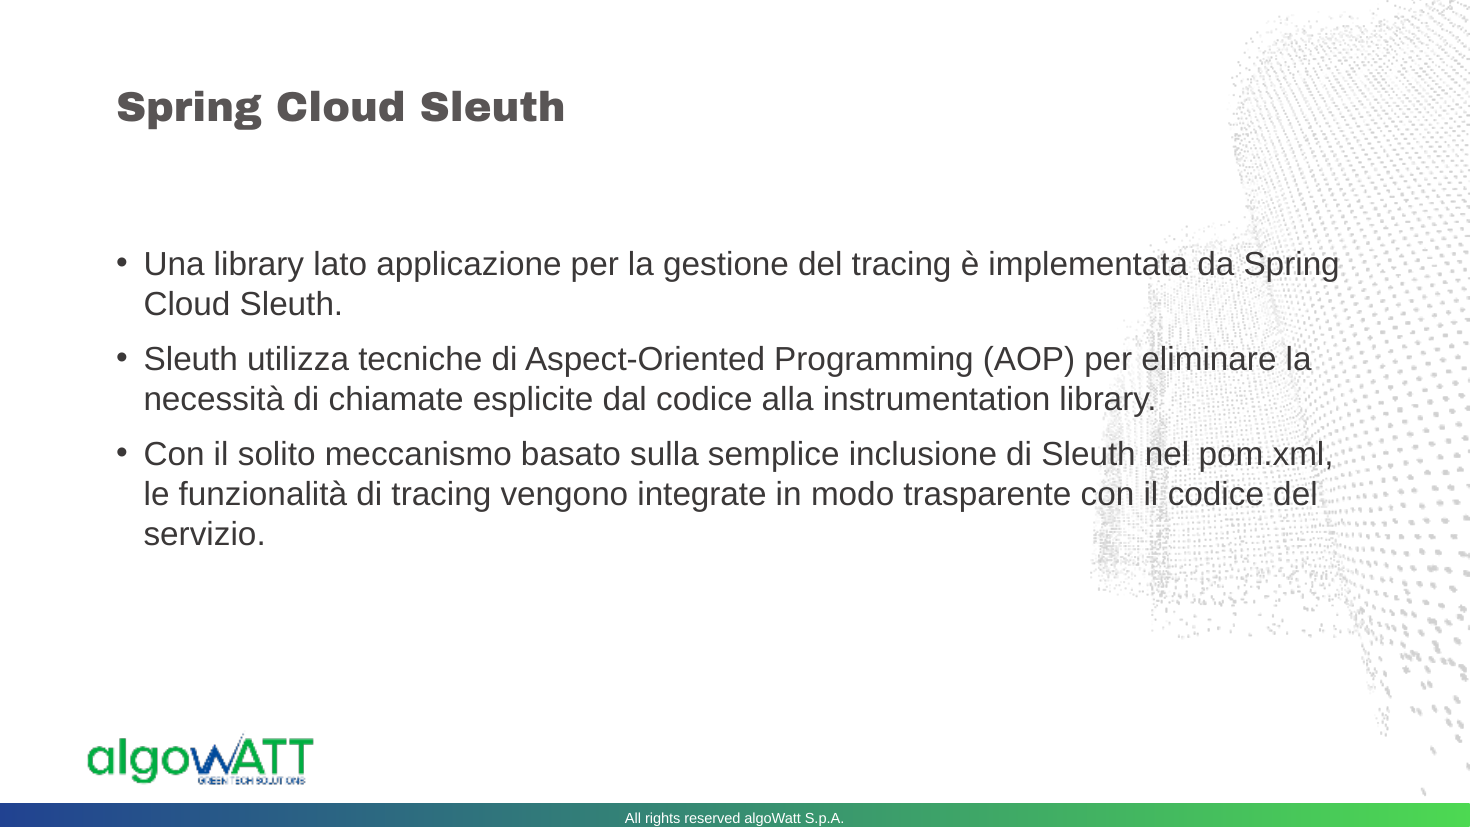

# Spring Cloud Sleuth
Una library lato applicazione per la gestione del tracing è implementata da Spring Cloud Sleuth.
Sleuth utilizza tecniche di Aspect-Oriented Programming (AOP) per eliminare la necessità di chiamate esplicite dal codice alla instrumentation library.
Con il solito meccanismo basato sulla semplice inclusione di Sleuth nel pom.xml, le funzionalità di tracing vengono integrate in modo trasparente con il codice del servizio.

All rights reserved algoWatt S.p.A.